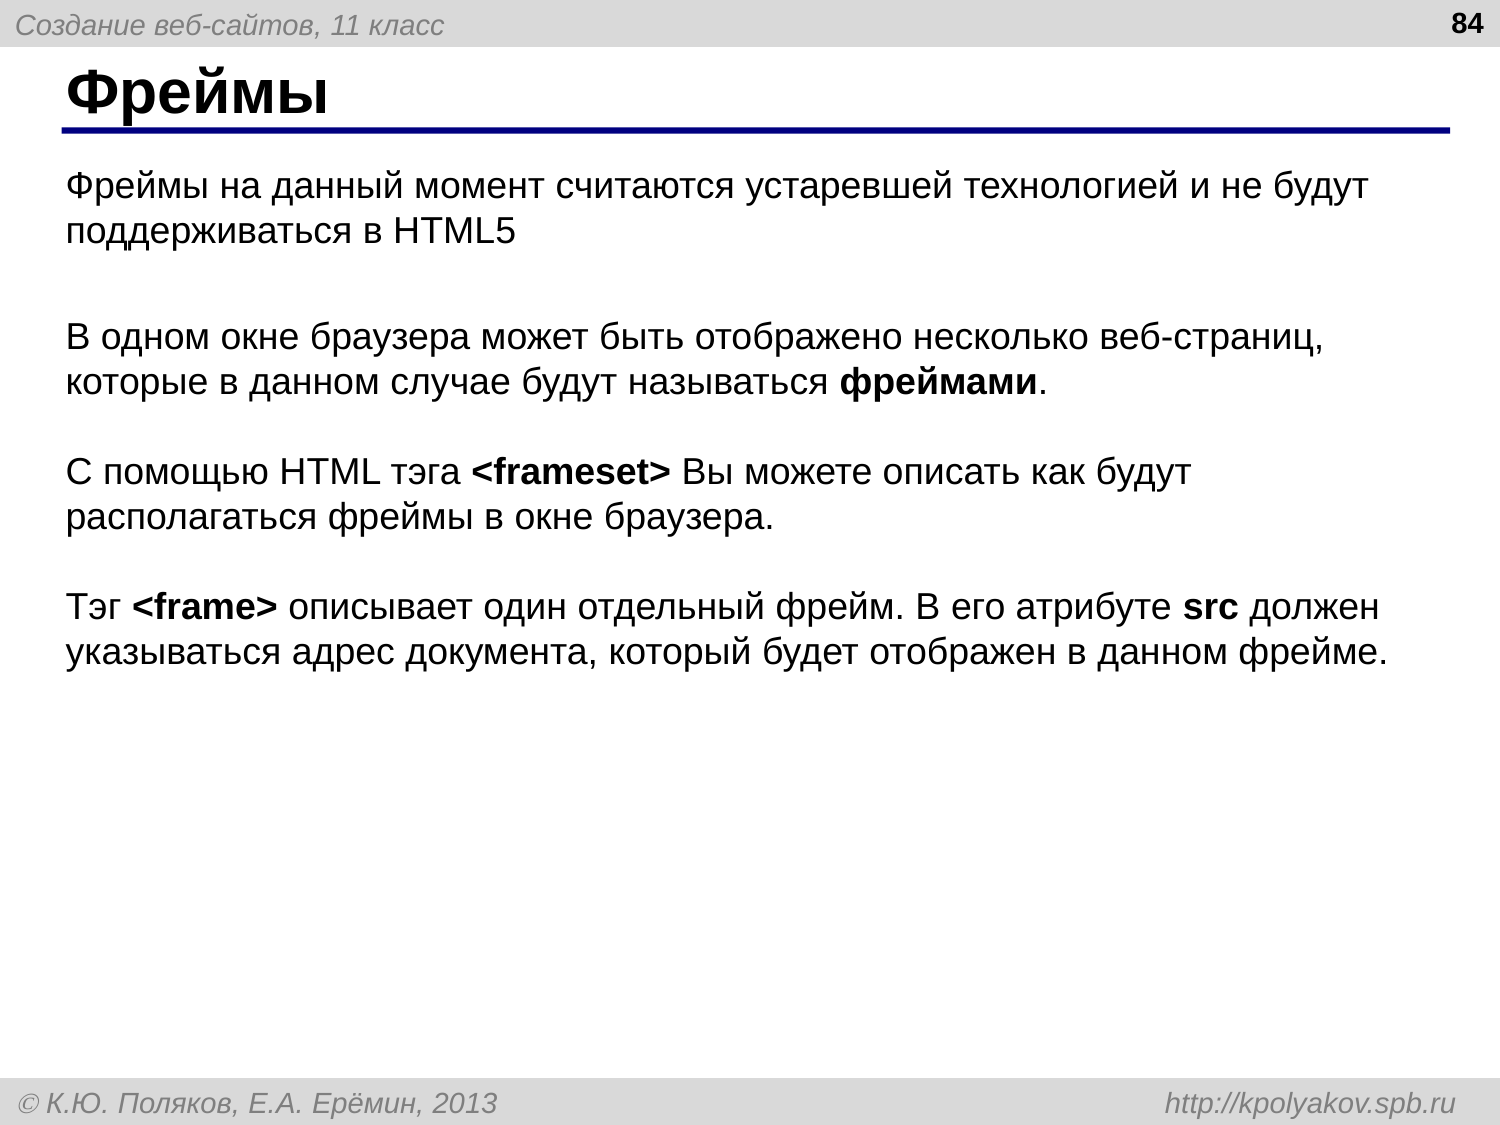

84
# Фреймы
Фреймы на данный момент считаются устаревшей технологией и не будут поддерживаться в HTML5
В одном окне браузера может быть отображено несколько веб-страниц, которые в данном случае будут называться фреймами.

С помощью HTML тэга <frameset> Вы можете описать как будут располагаться фреймы в окне браузера.

Тэг <frame> описывает один отдельный фрейм. В его атрибуте src должен указываться адрес документа, который будет отображен в данном фрейме.